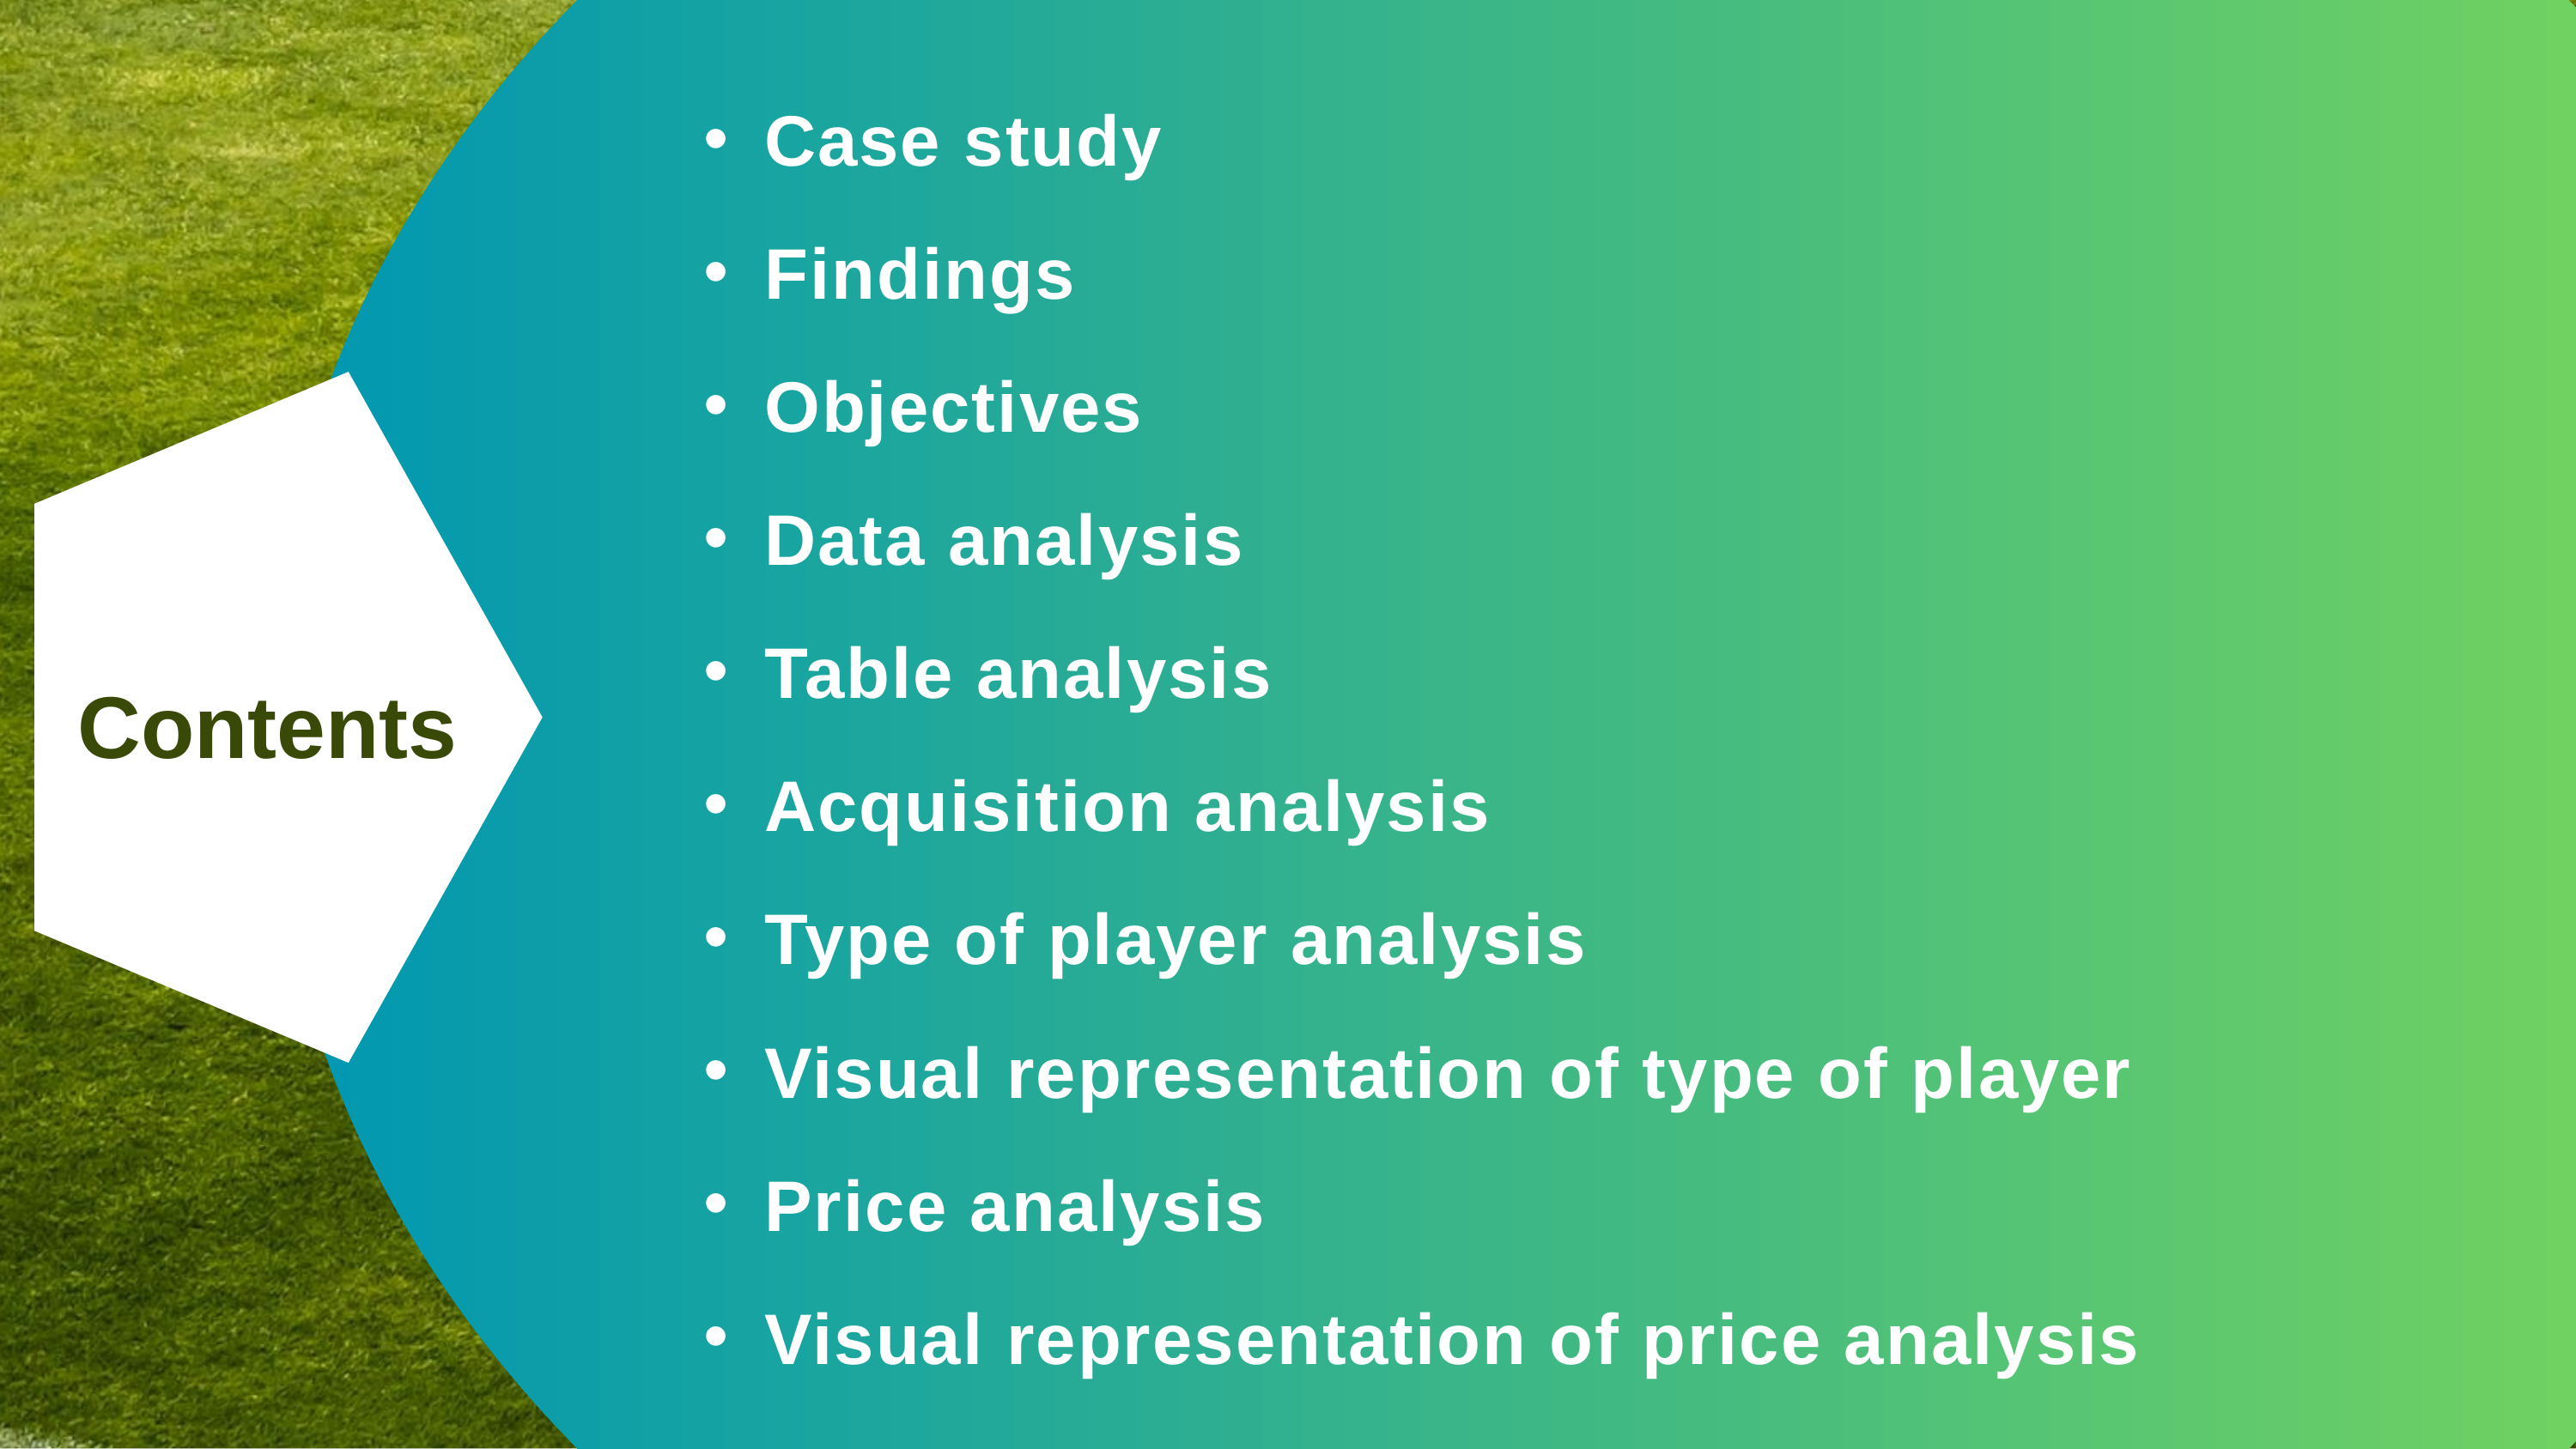

Case study
Findings
Objectives
Data analysis
Table analysis
Acquisition analysis
Type of player analysis
Visual representation of type of player
Price analysis
Visual representation of price analysis
My  name is Shrabani Ghosh

Contents
Contents
2